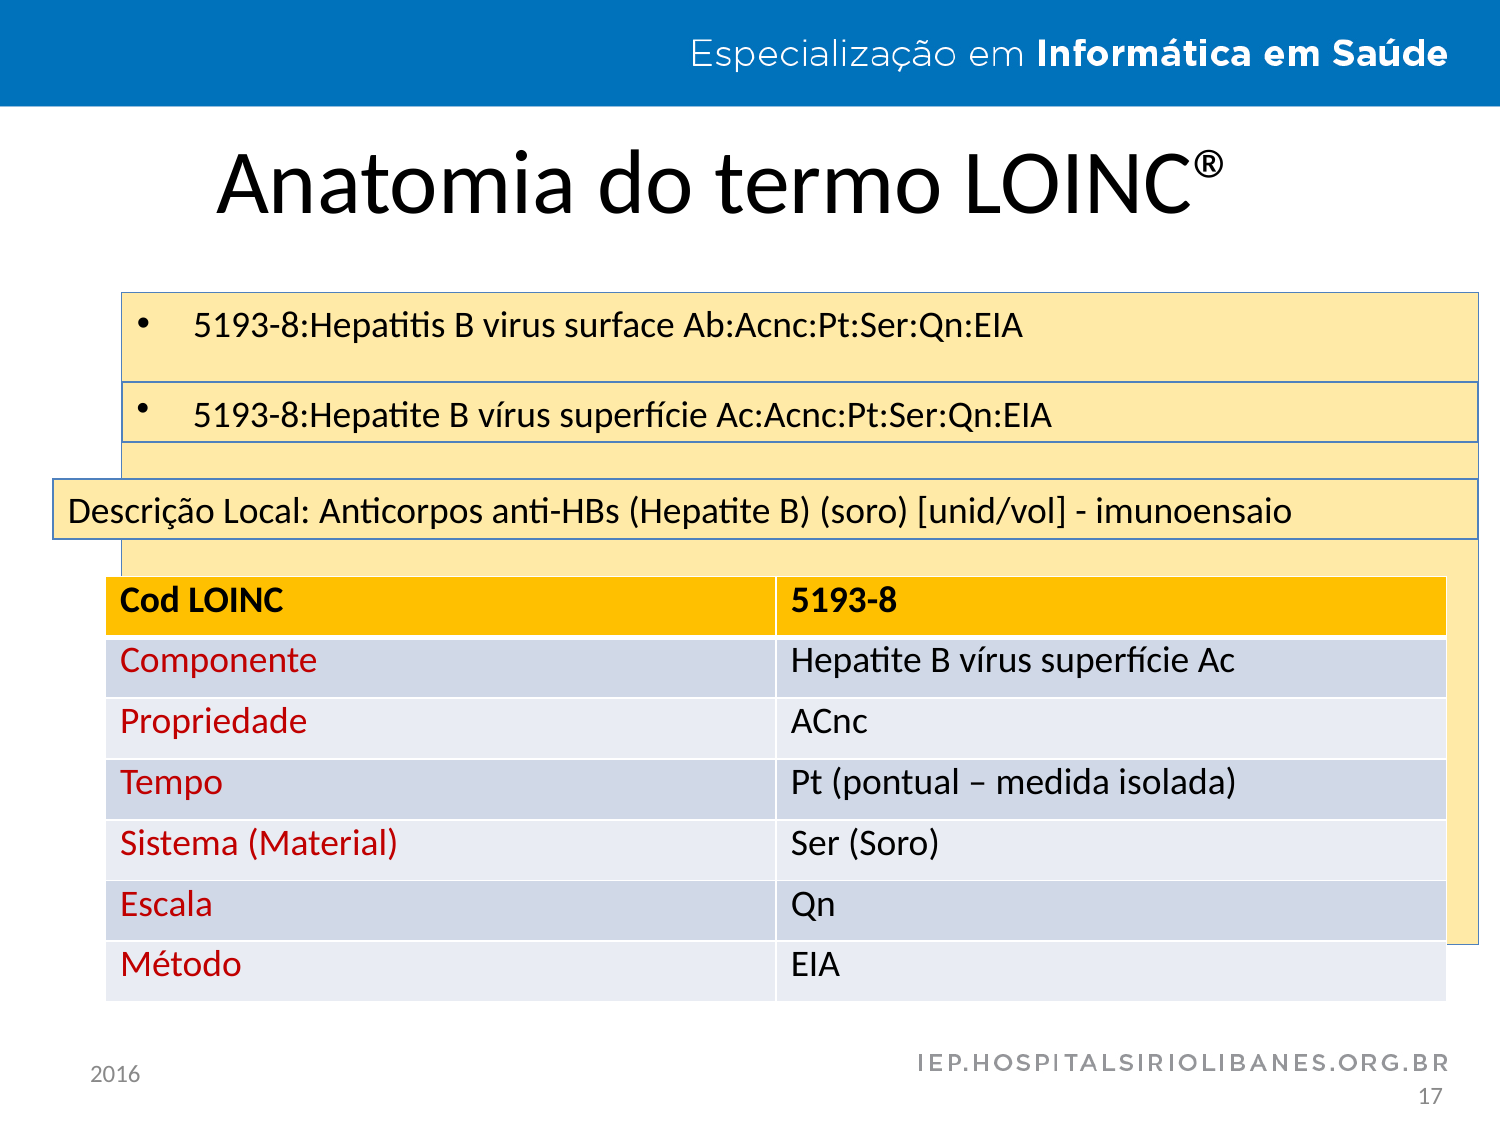

# Anatomia do termo LOINC®
5193-8:Hepatitis B virus surface Ab:Acnc:Pt:Ser:Qn:EIA
5193-8:Hepatite B vírus superfície Ac:Acnc:Pt:Ser:Qn:EIA
Descrição Local: Anticorpos anti-HBs (Hepatite B) (soro) [unid/vol] - imunoensaio
| Cod LOINC | 5193-8 |
| --- | --- |
| Componente | Hepatite B vírus superfície Ac |
| Propriedade | ACnc |
| Tempo | Pt (pontual – medida isolada) |
| Sistema (Material) | Ser (Soro) |
| Escala | Qn |
| Método | EIA |
2016
17